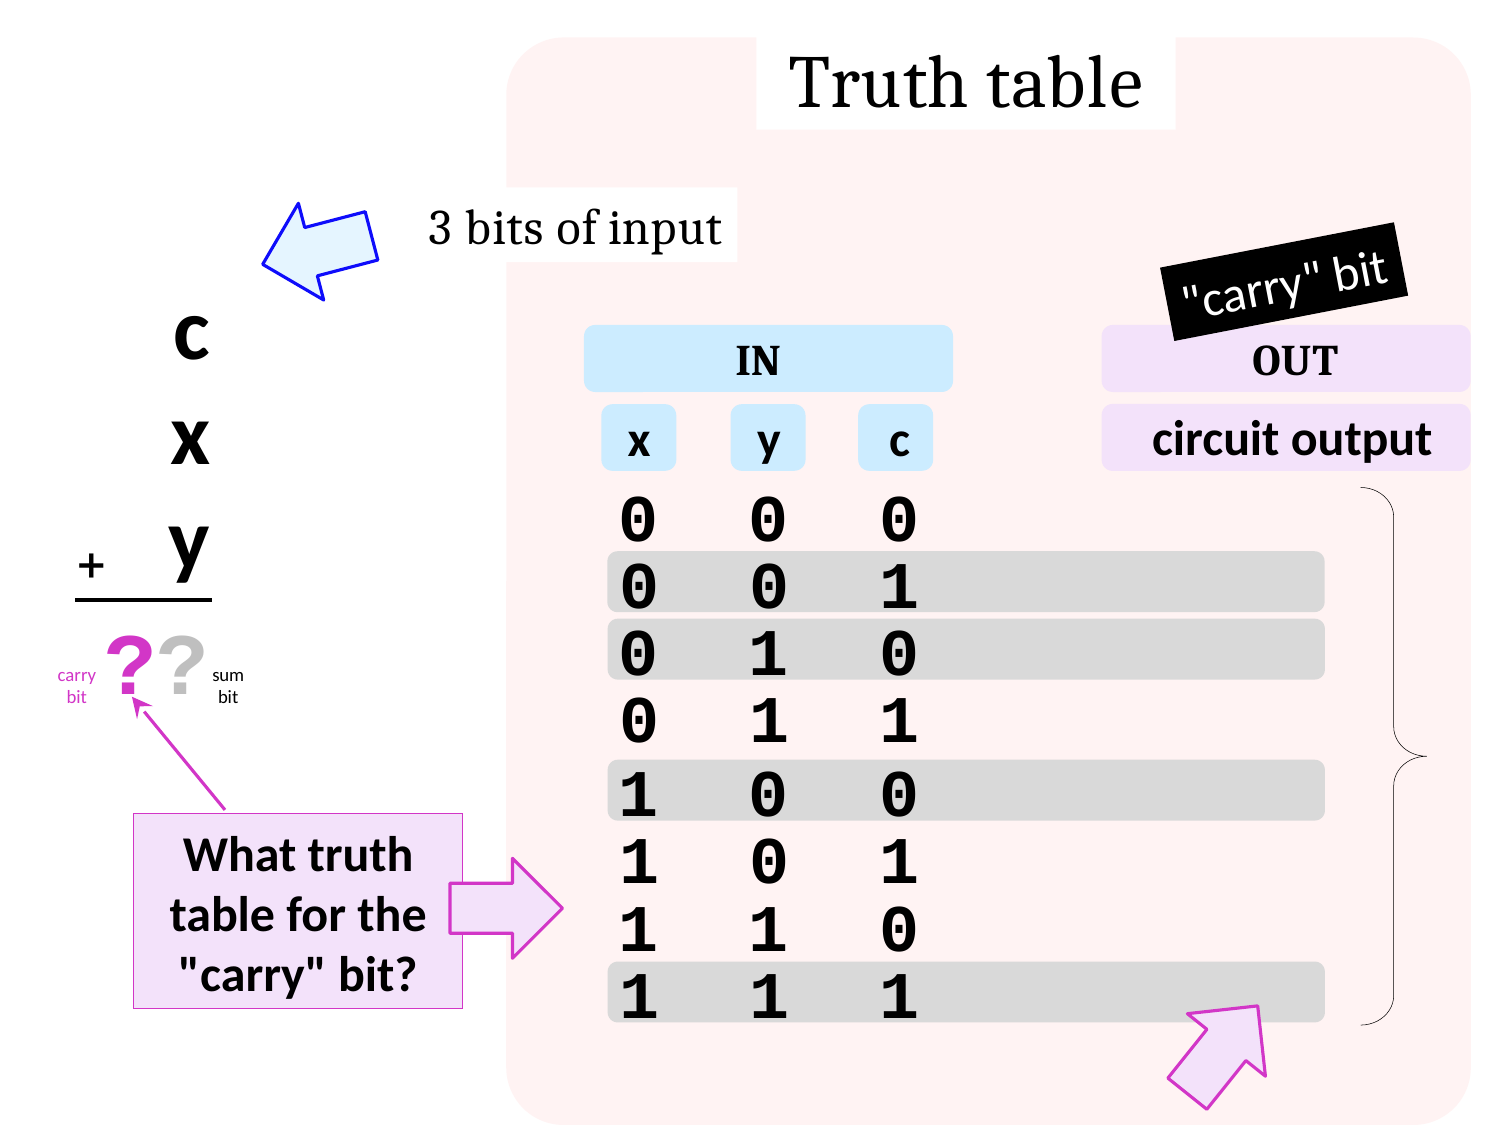

Truth table

3 bits of input

"carry" bit
c
x
y
IN
OUT

circuit output
x
y
c

0
0
0
0

+
1
0
0
1

??
0
1
0
1

carry bit
sum bit
0
1
1
0
1
0
0
1

1
0
1
0
What truth table for the "carry" bit?

1
1
0
0
1
1
1
1